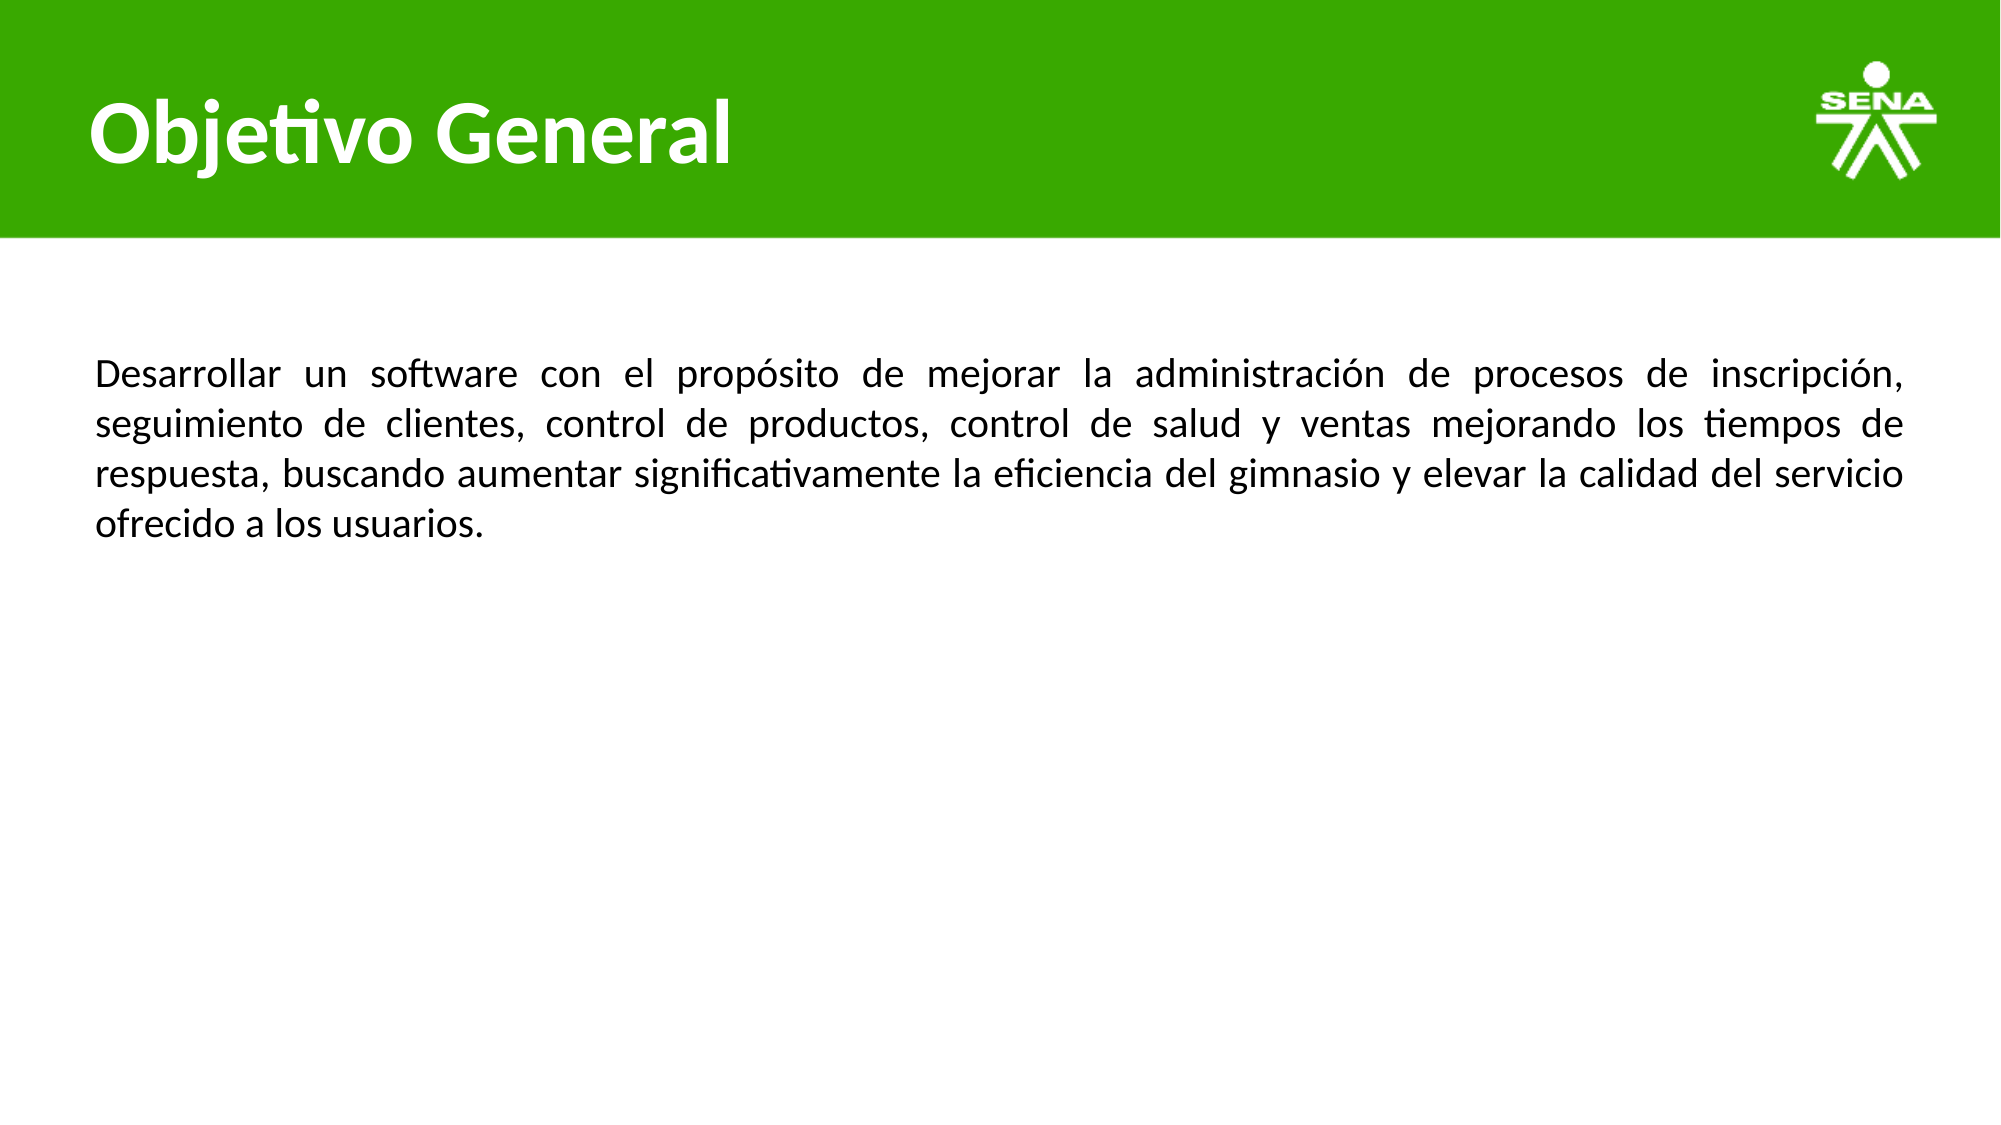

# Objetivo General
Desarrollar un software con el propósito de mejorar la administración de procesos de inscripción, seguimiento de clientes, control de productos, control de salud y ventas mejorando los tiempos de respuesta, buscando aumentar significativamente la eficiencia del gimnasio y elevar la calidad del servicio ofrecido a los usuarios.